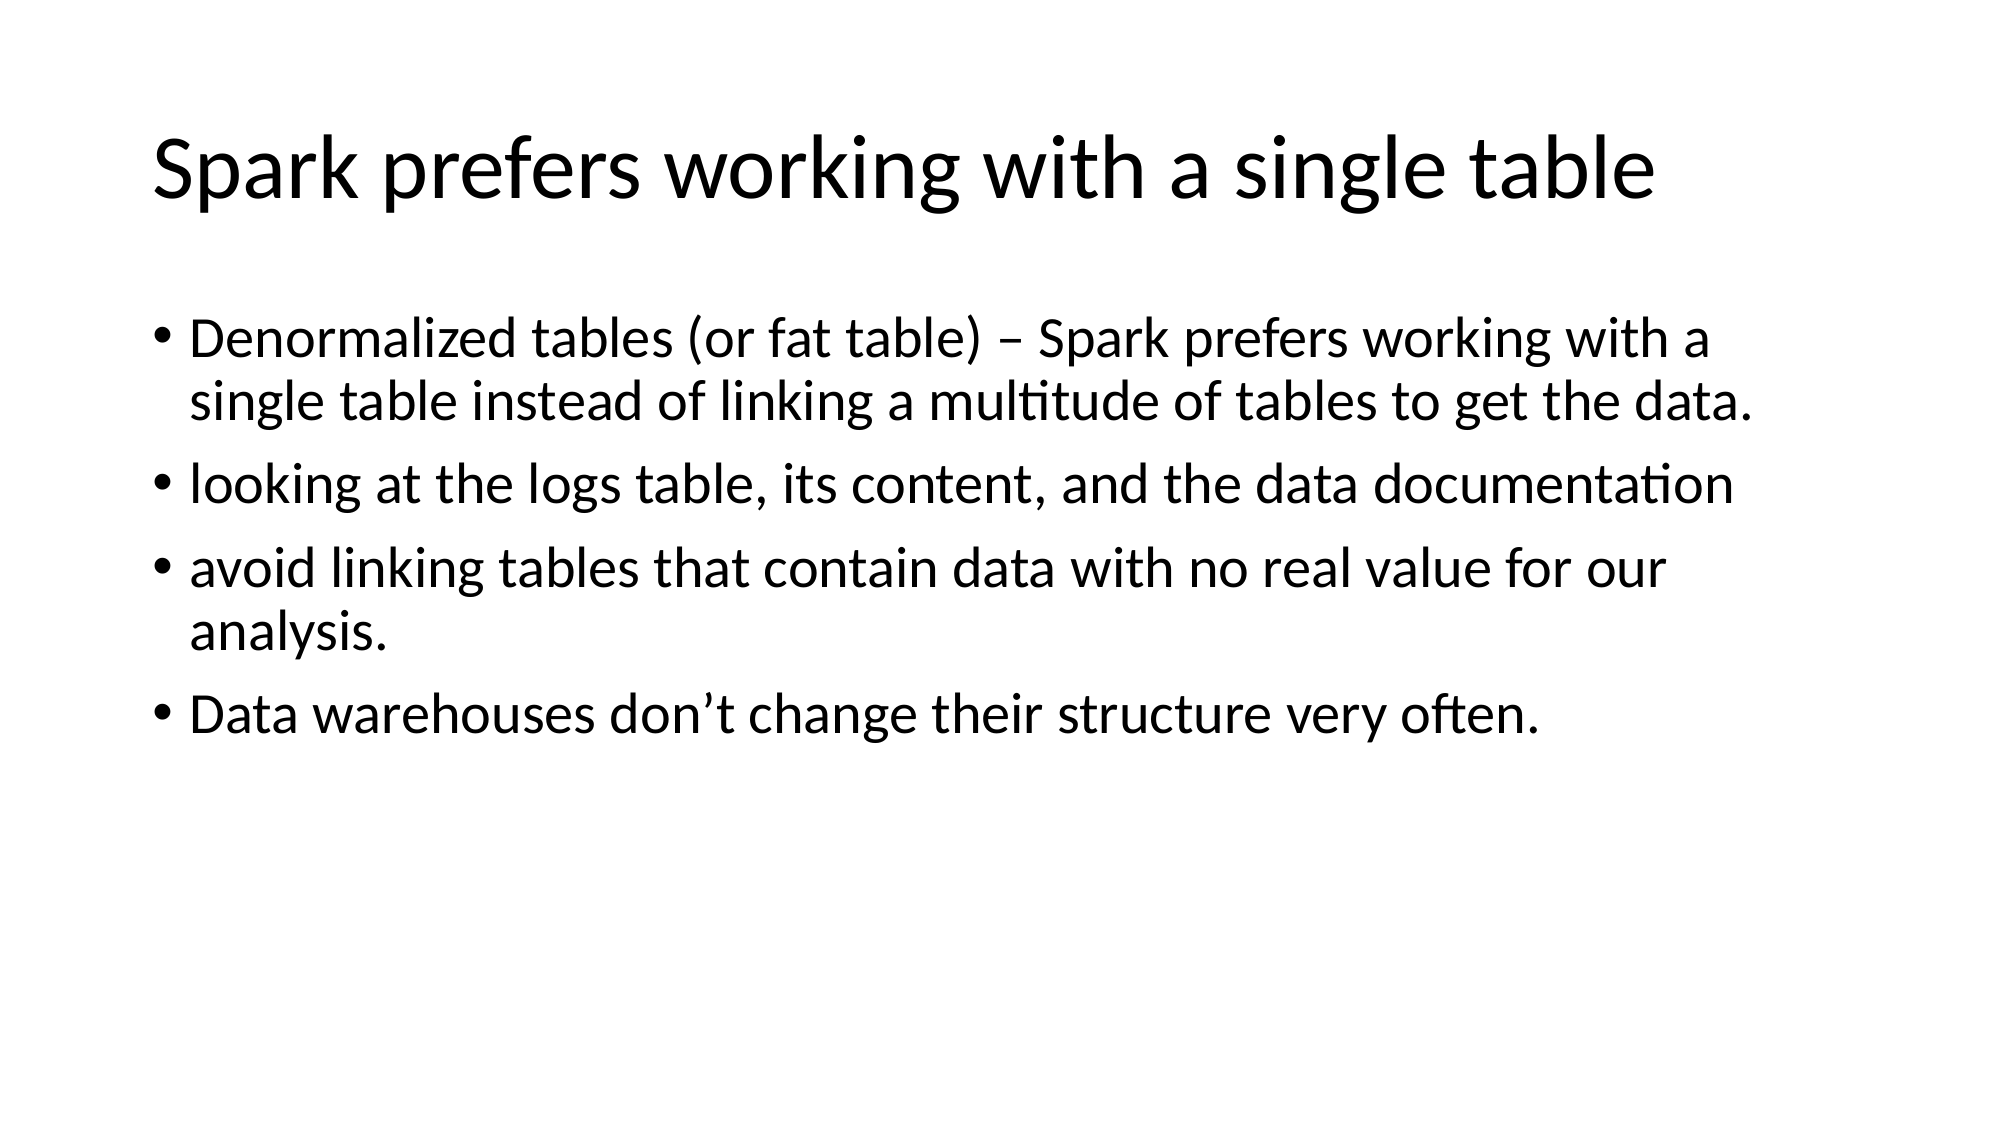

# Spark prefers working with a single table
Denormalized tables (or fat table) – Spark prefers working with a single table instead of linking a multitude of tables to get the data.
looking at the logs table, its content, and the data documentation
avoid linking tables that contain data with no real value for our analysis.
Data warehouses don’t change their structure very often.